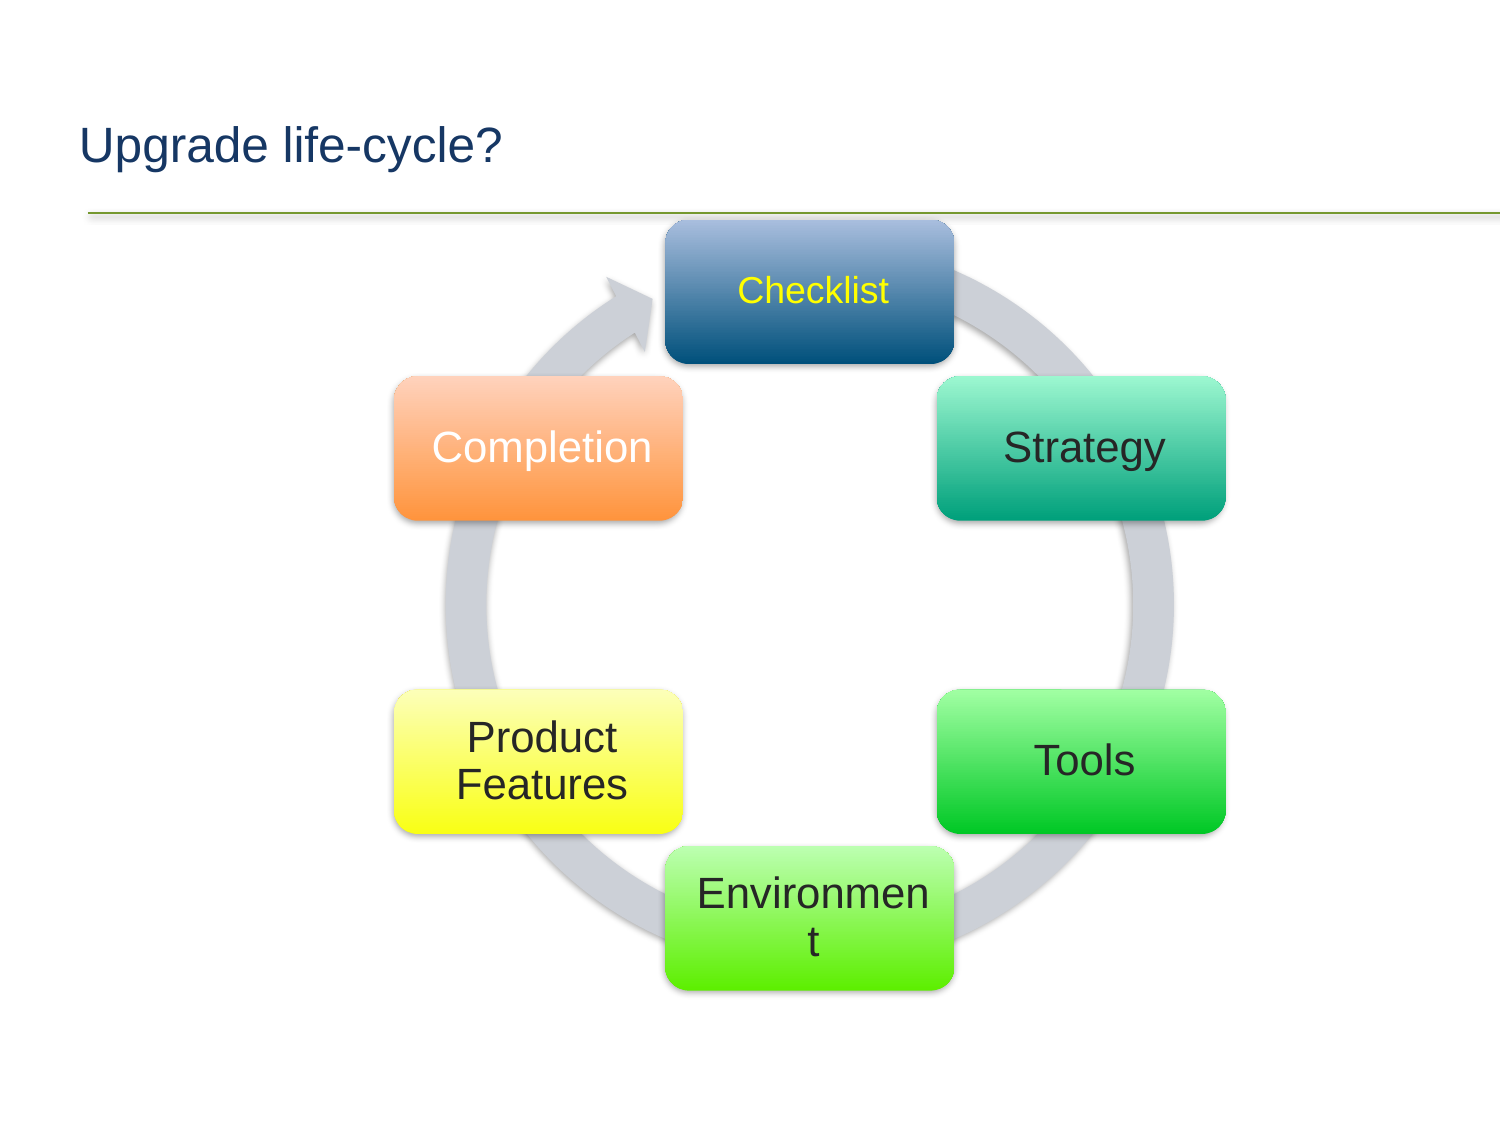

# Upgrade life-cycle?
Checklist
Strategy
Tools
Environment
Product Features
Completion